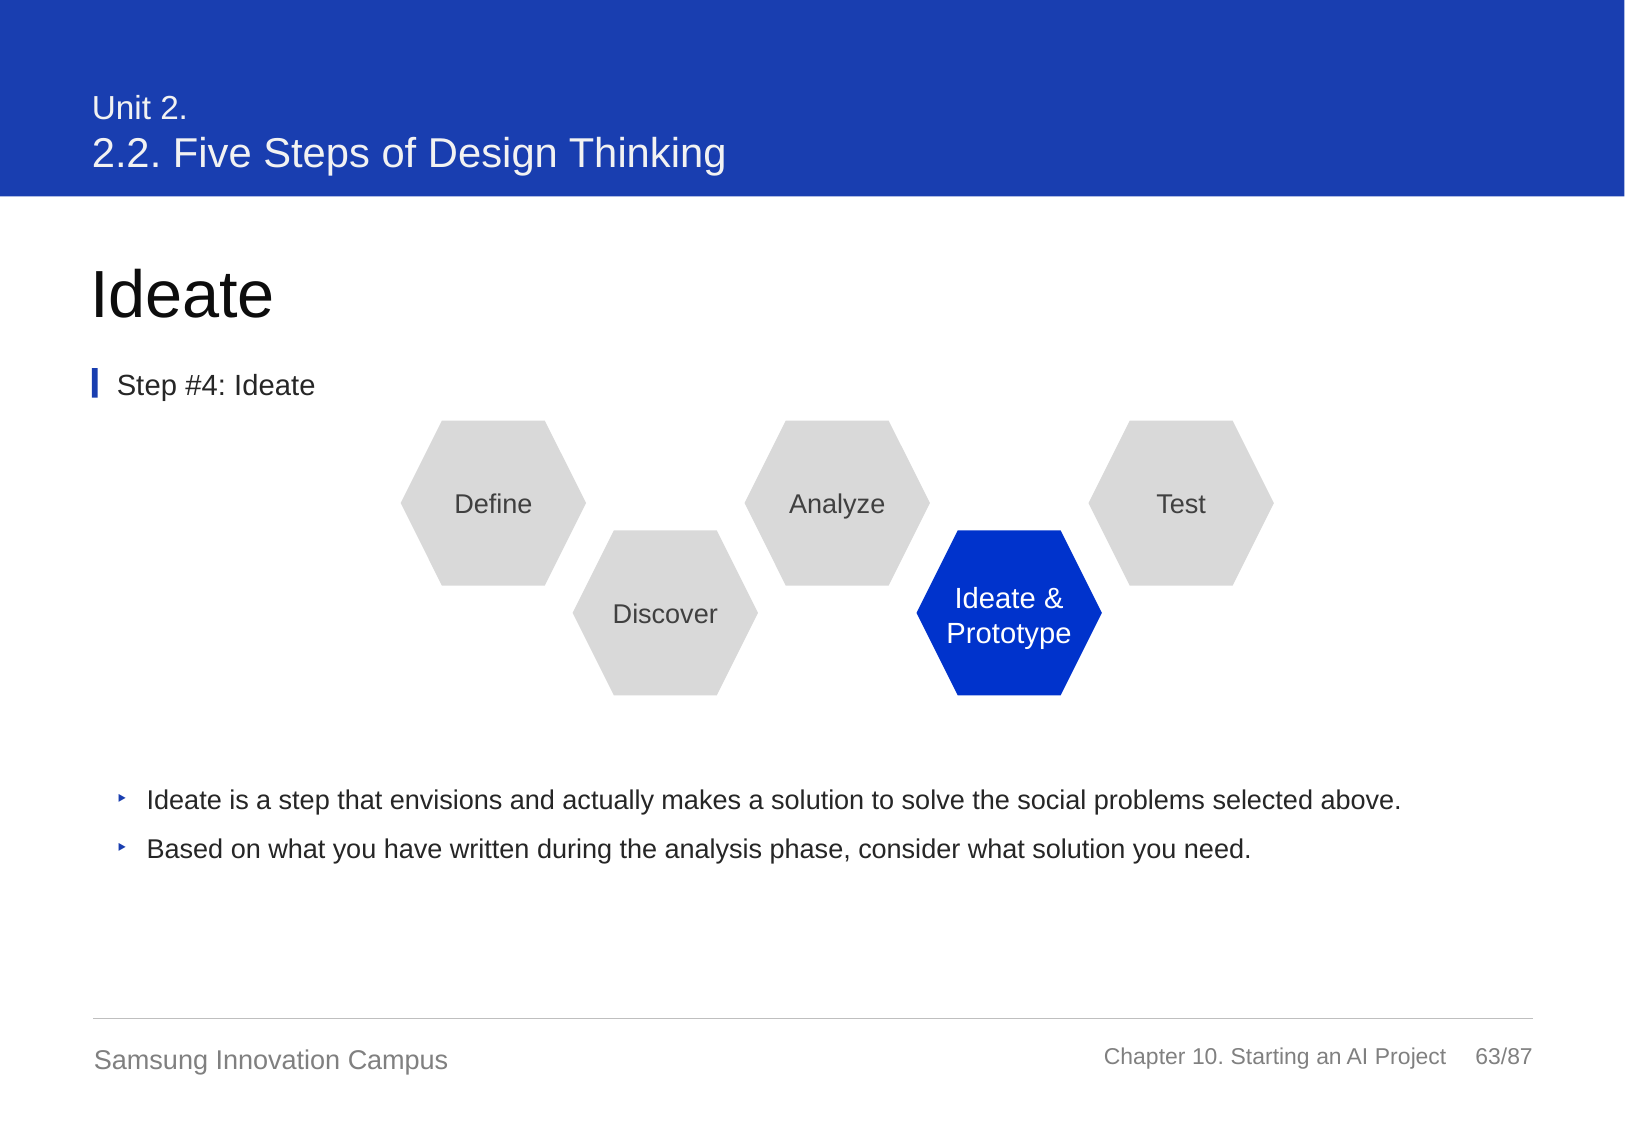

Unit 2.
2.2. Five Steps of Design Thinking
Ideate
Step #4: Ideate

Define
Analyze
Test

Discover
Ideate & Prototype
Ideate is a step that envisions and actually makes a solution to solve the social problems selected above.
Based on what you have written during the analysis phase, consider what solution you need.